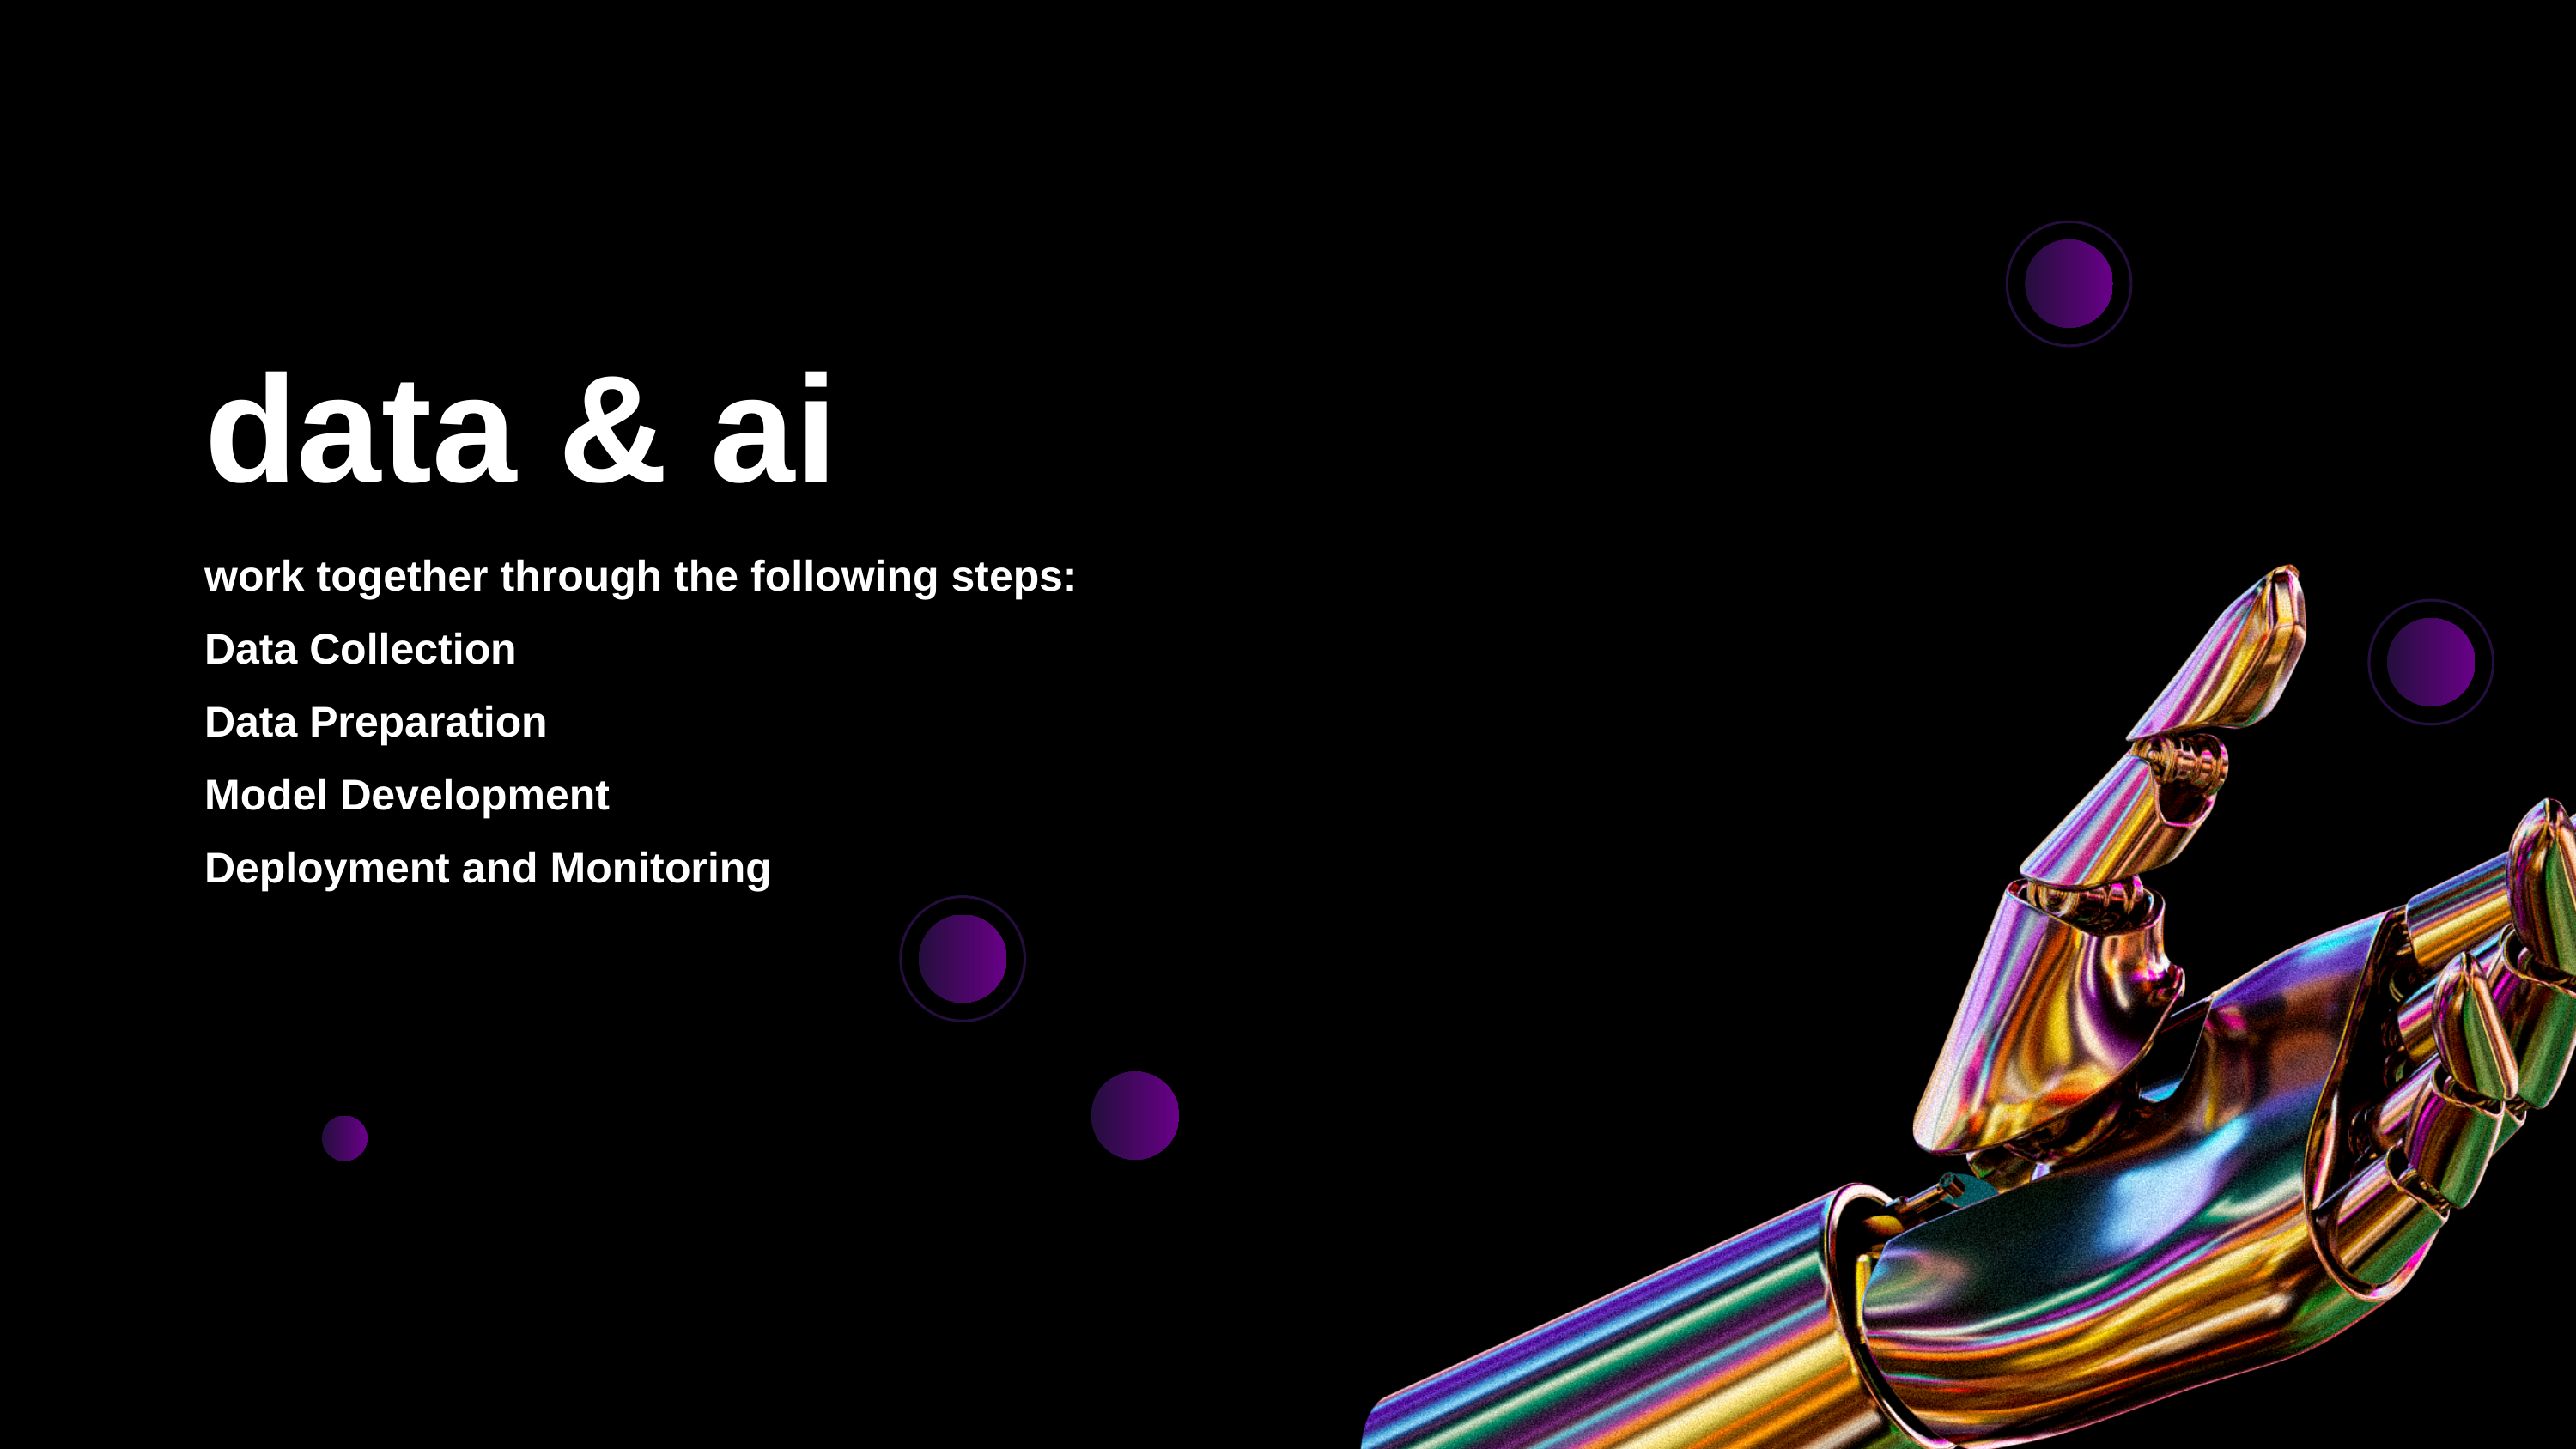

data & ai
work together through the following steps:
Data Collection
Data Preparation
Model Development
Deployment and Monitoring